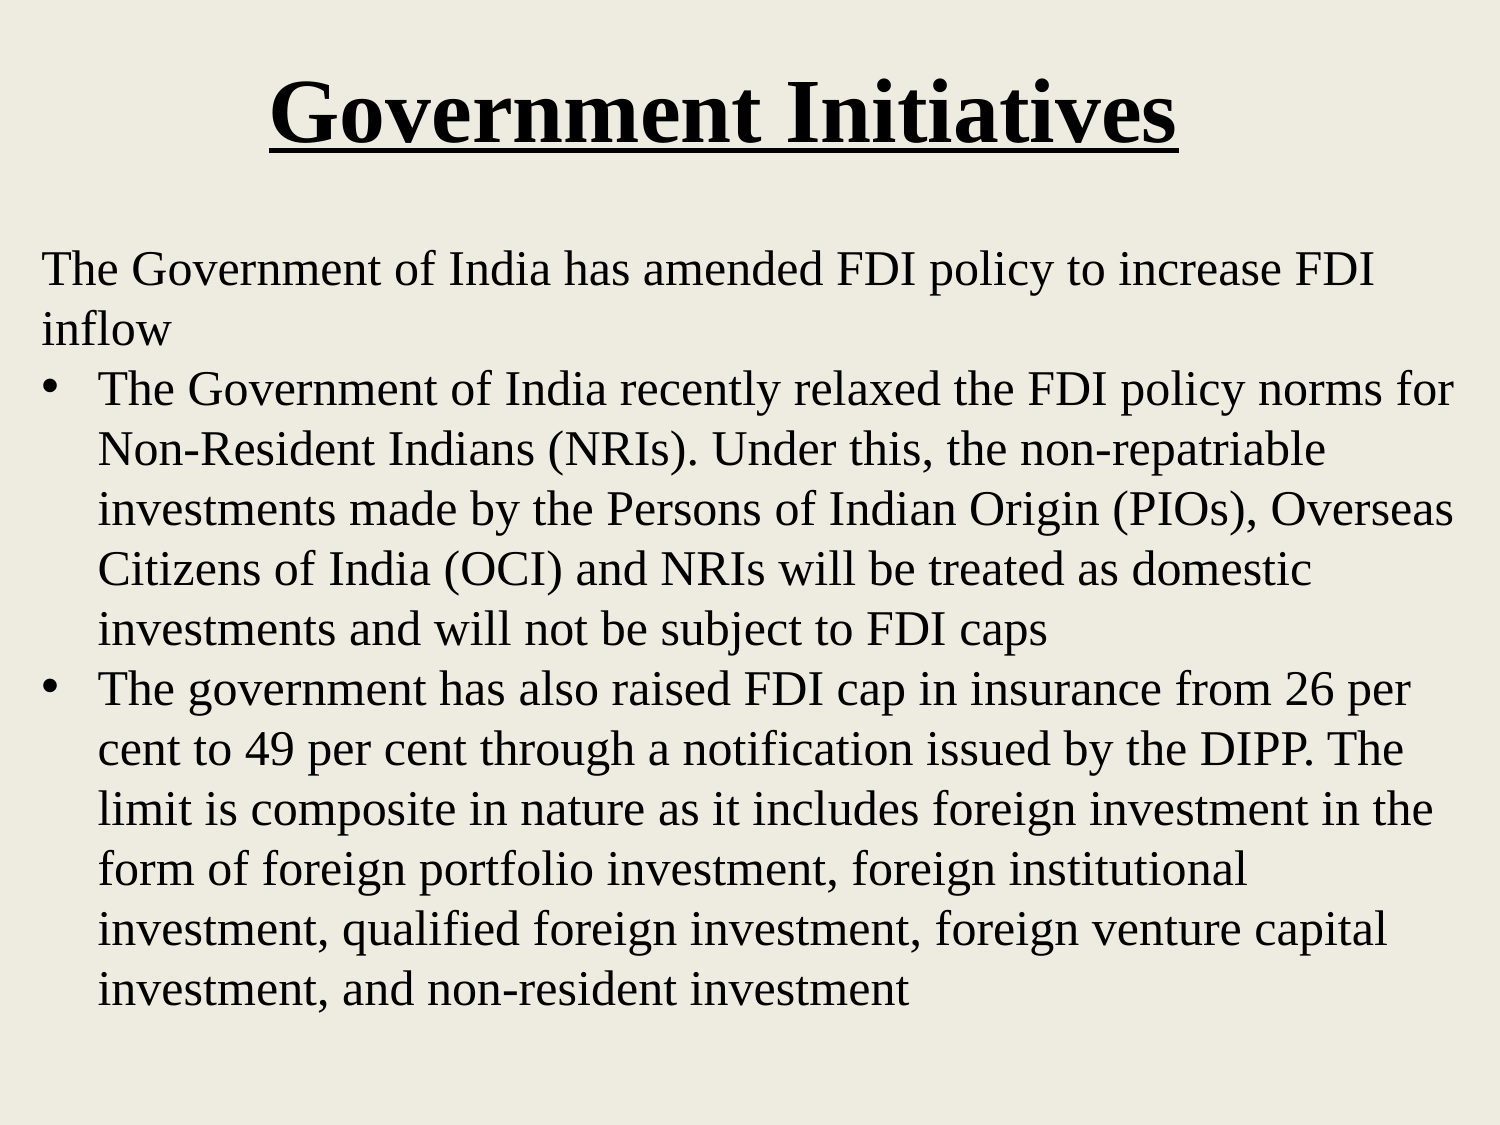

Government Initiatives
The Government of India has amended FDI policy to increase FDI inflow
The Government of India recently relaxed the FDI policy norms for Non-Resident Indians (NRIs). Under this, the non-repatriable investments made by the Persons of Indian Origin (PIOs), Overseas Citizens of India (OCI) and NRIs will be treated as domestic investments and will not be subject to FDI caps
The government has also raised FDI cap in insurance from 26 per cent to 49 per cent through a notification issued by the DIPP. The limit is composite in nature as it includes foreign investment in the form of foreign portfolio investment, foreign institutional investment, qualified foreign investment, foreign venture capital investment, and non-resident investment